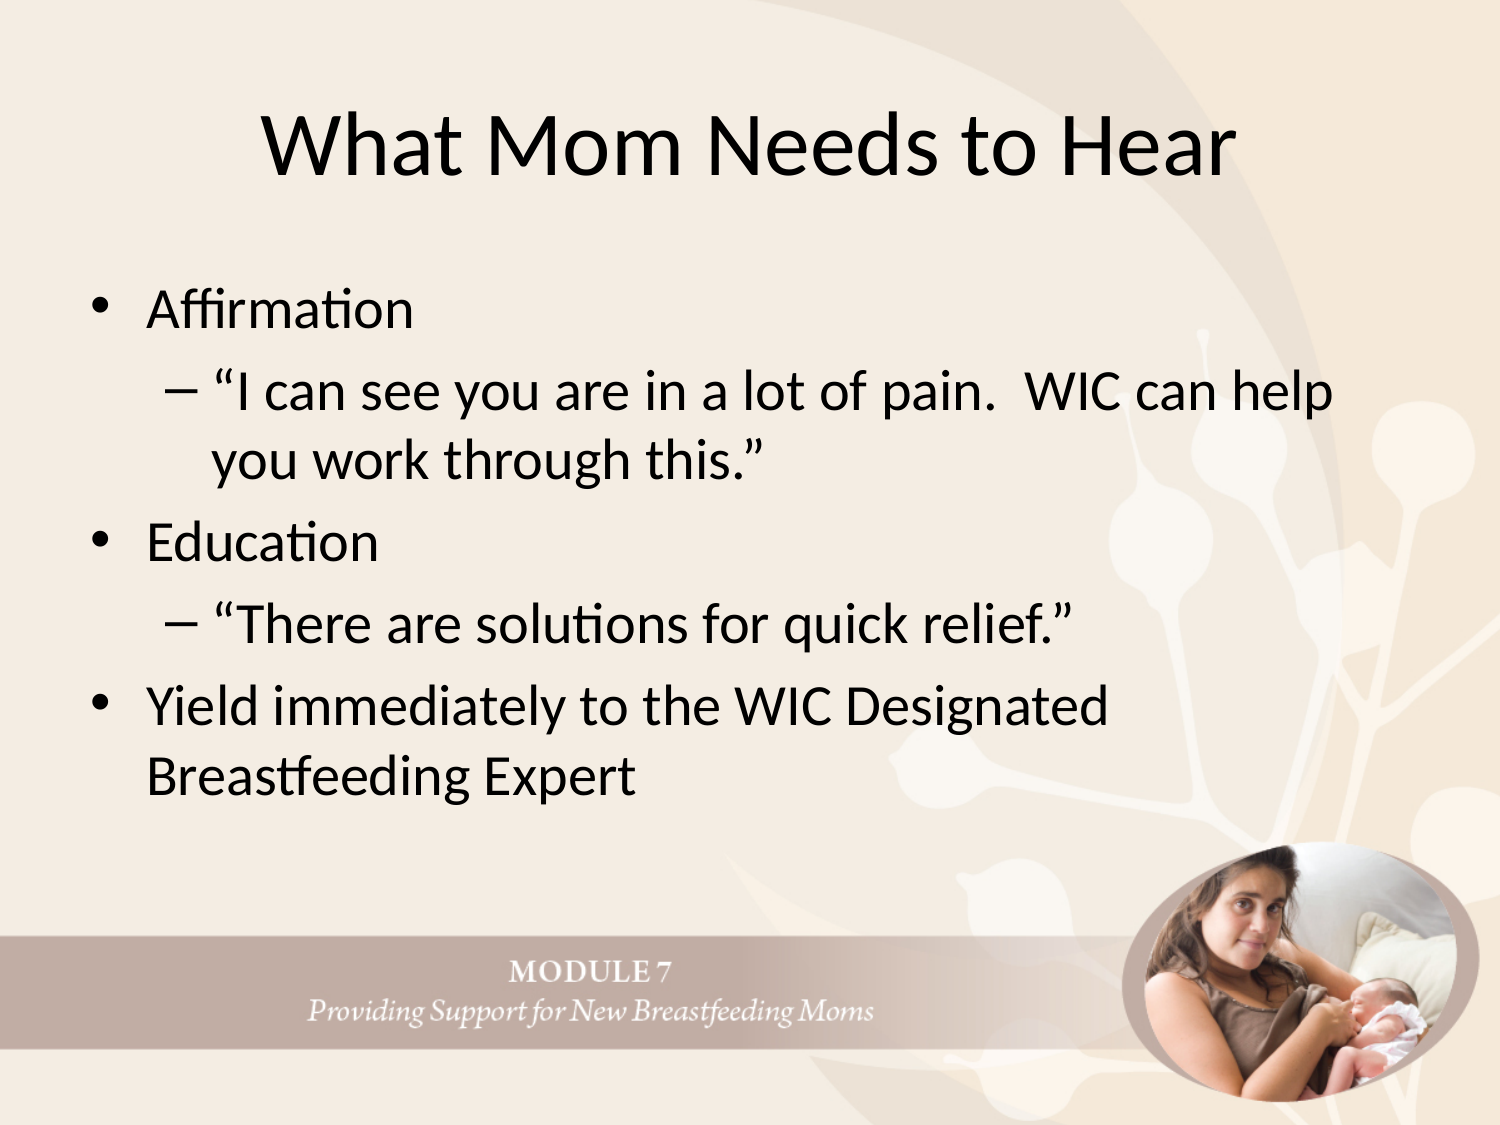

# What Mom Needs to Hear
Affirmation
“I can see you are in a lot of pain.  WIC can help you work through this.”
Education
“There are solutions for quick relief.”
Yield immediately to the WIC Designated Breastfeeding Expert